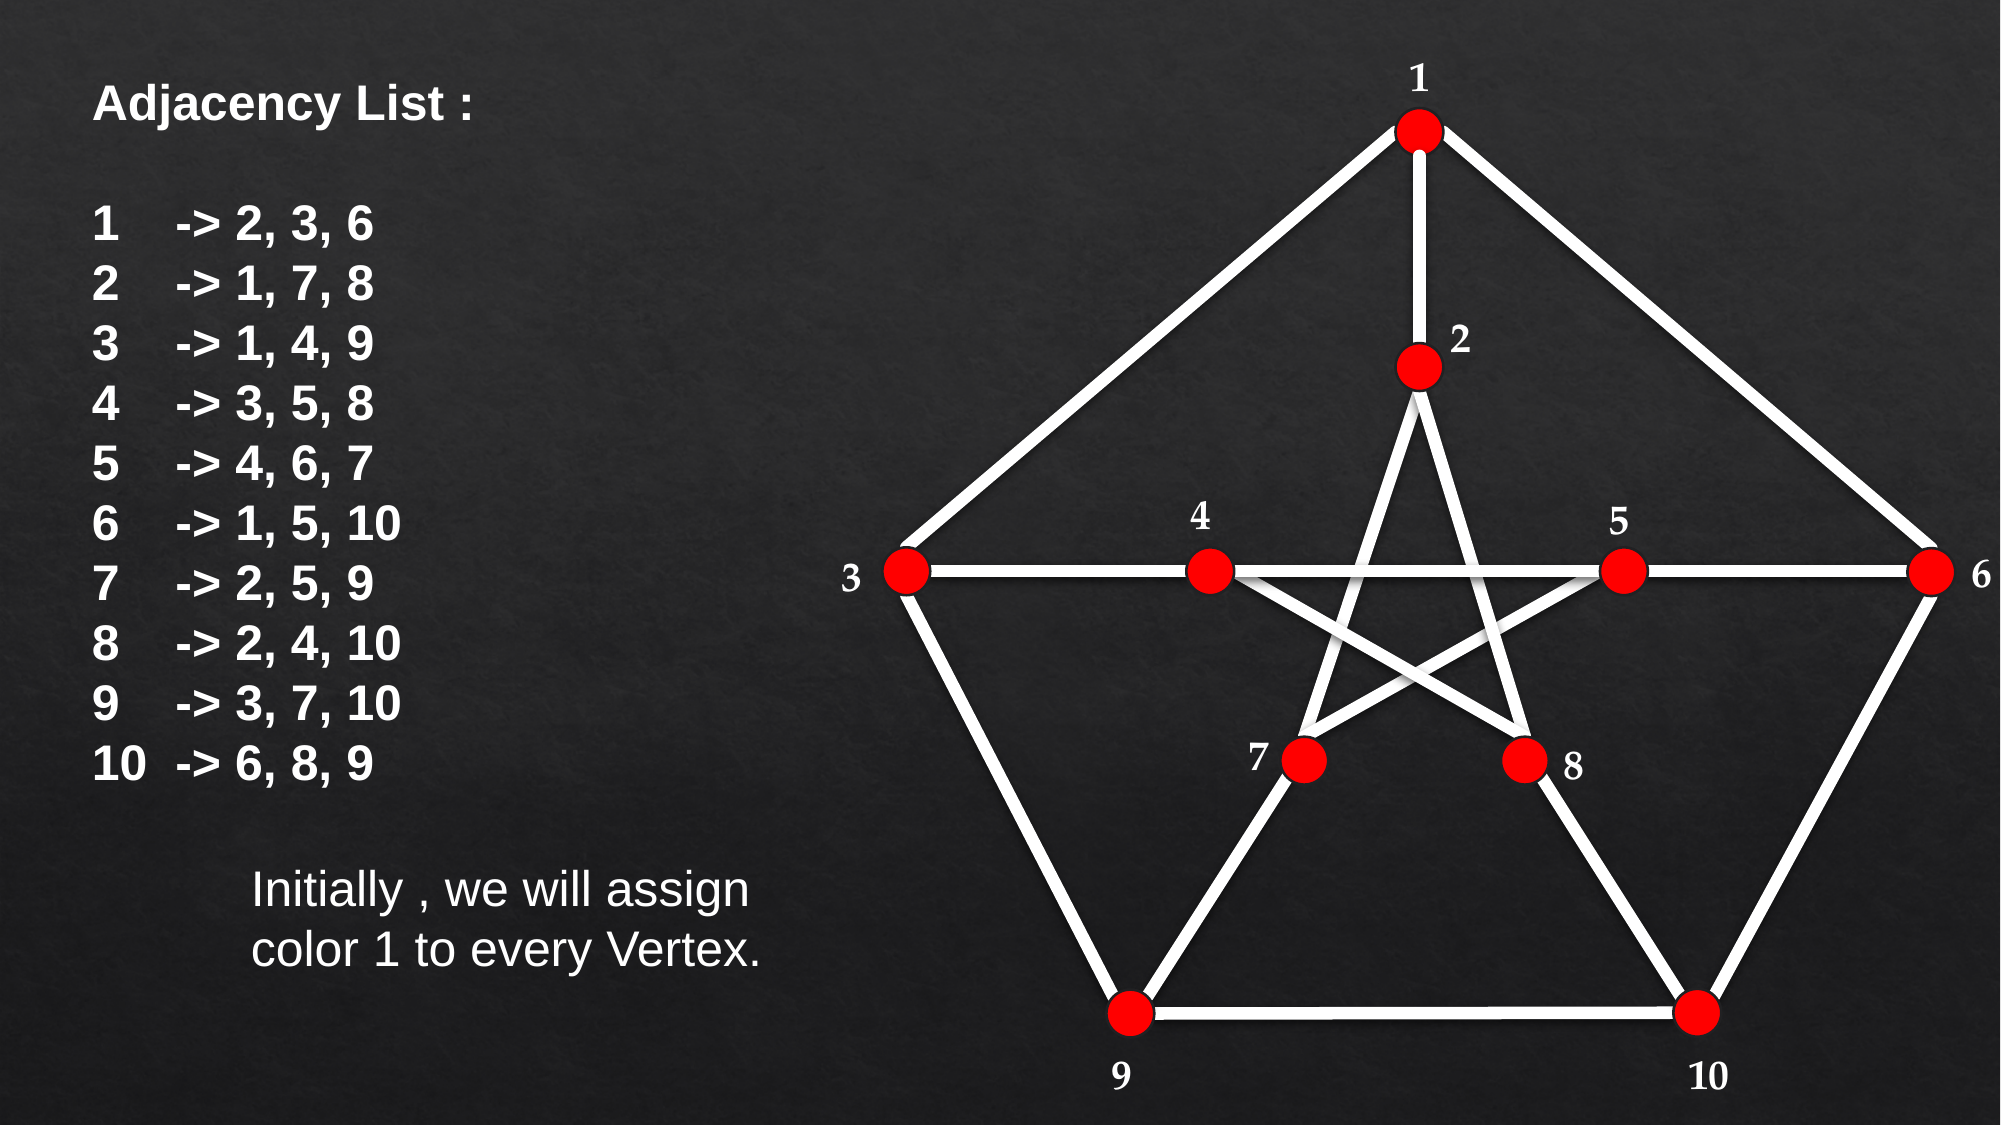

1
Adjacency List :

1    -> 2, 3, 6
2    -> 1, 7, 8
3    -> 1, 4, 9
4    -> 3, 5, 8
5    -> 4, 6, 7
6    -> 1, 5, 10
7    -> 2, 5, 9
8    -> 2, 4, 10
9    -> 3, 7, 10
10  -> 6, 8, 9

2

4
5
6
3

7
8

Initially , we will assign color 1 to every Vertex.

9
10
7
7
7